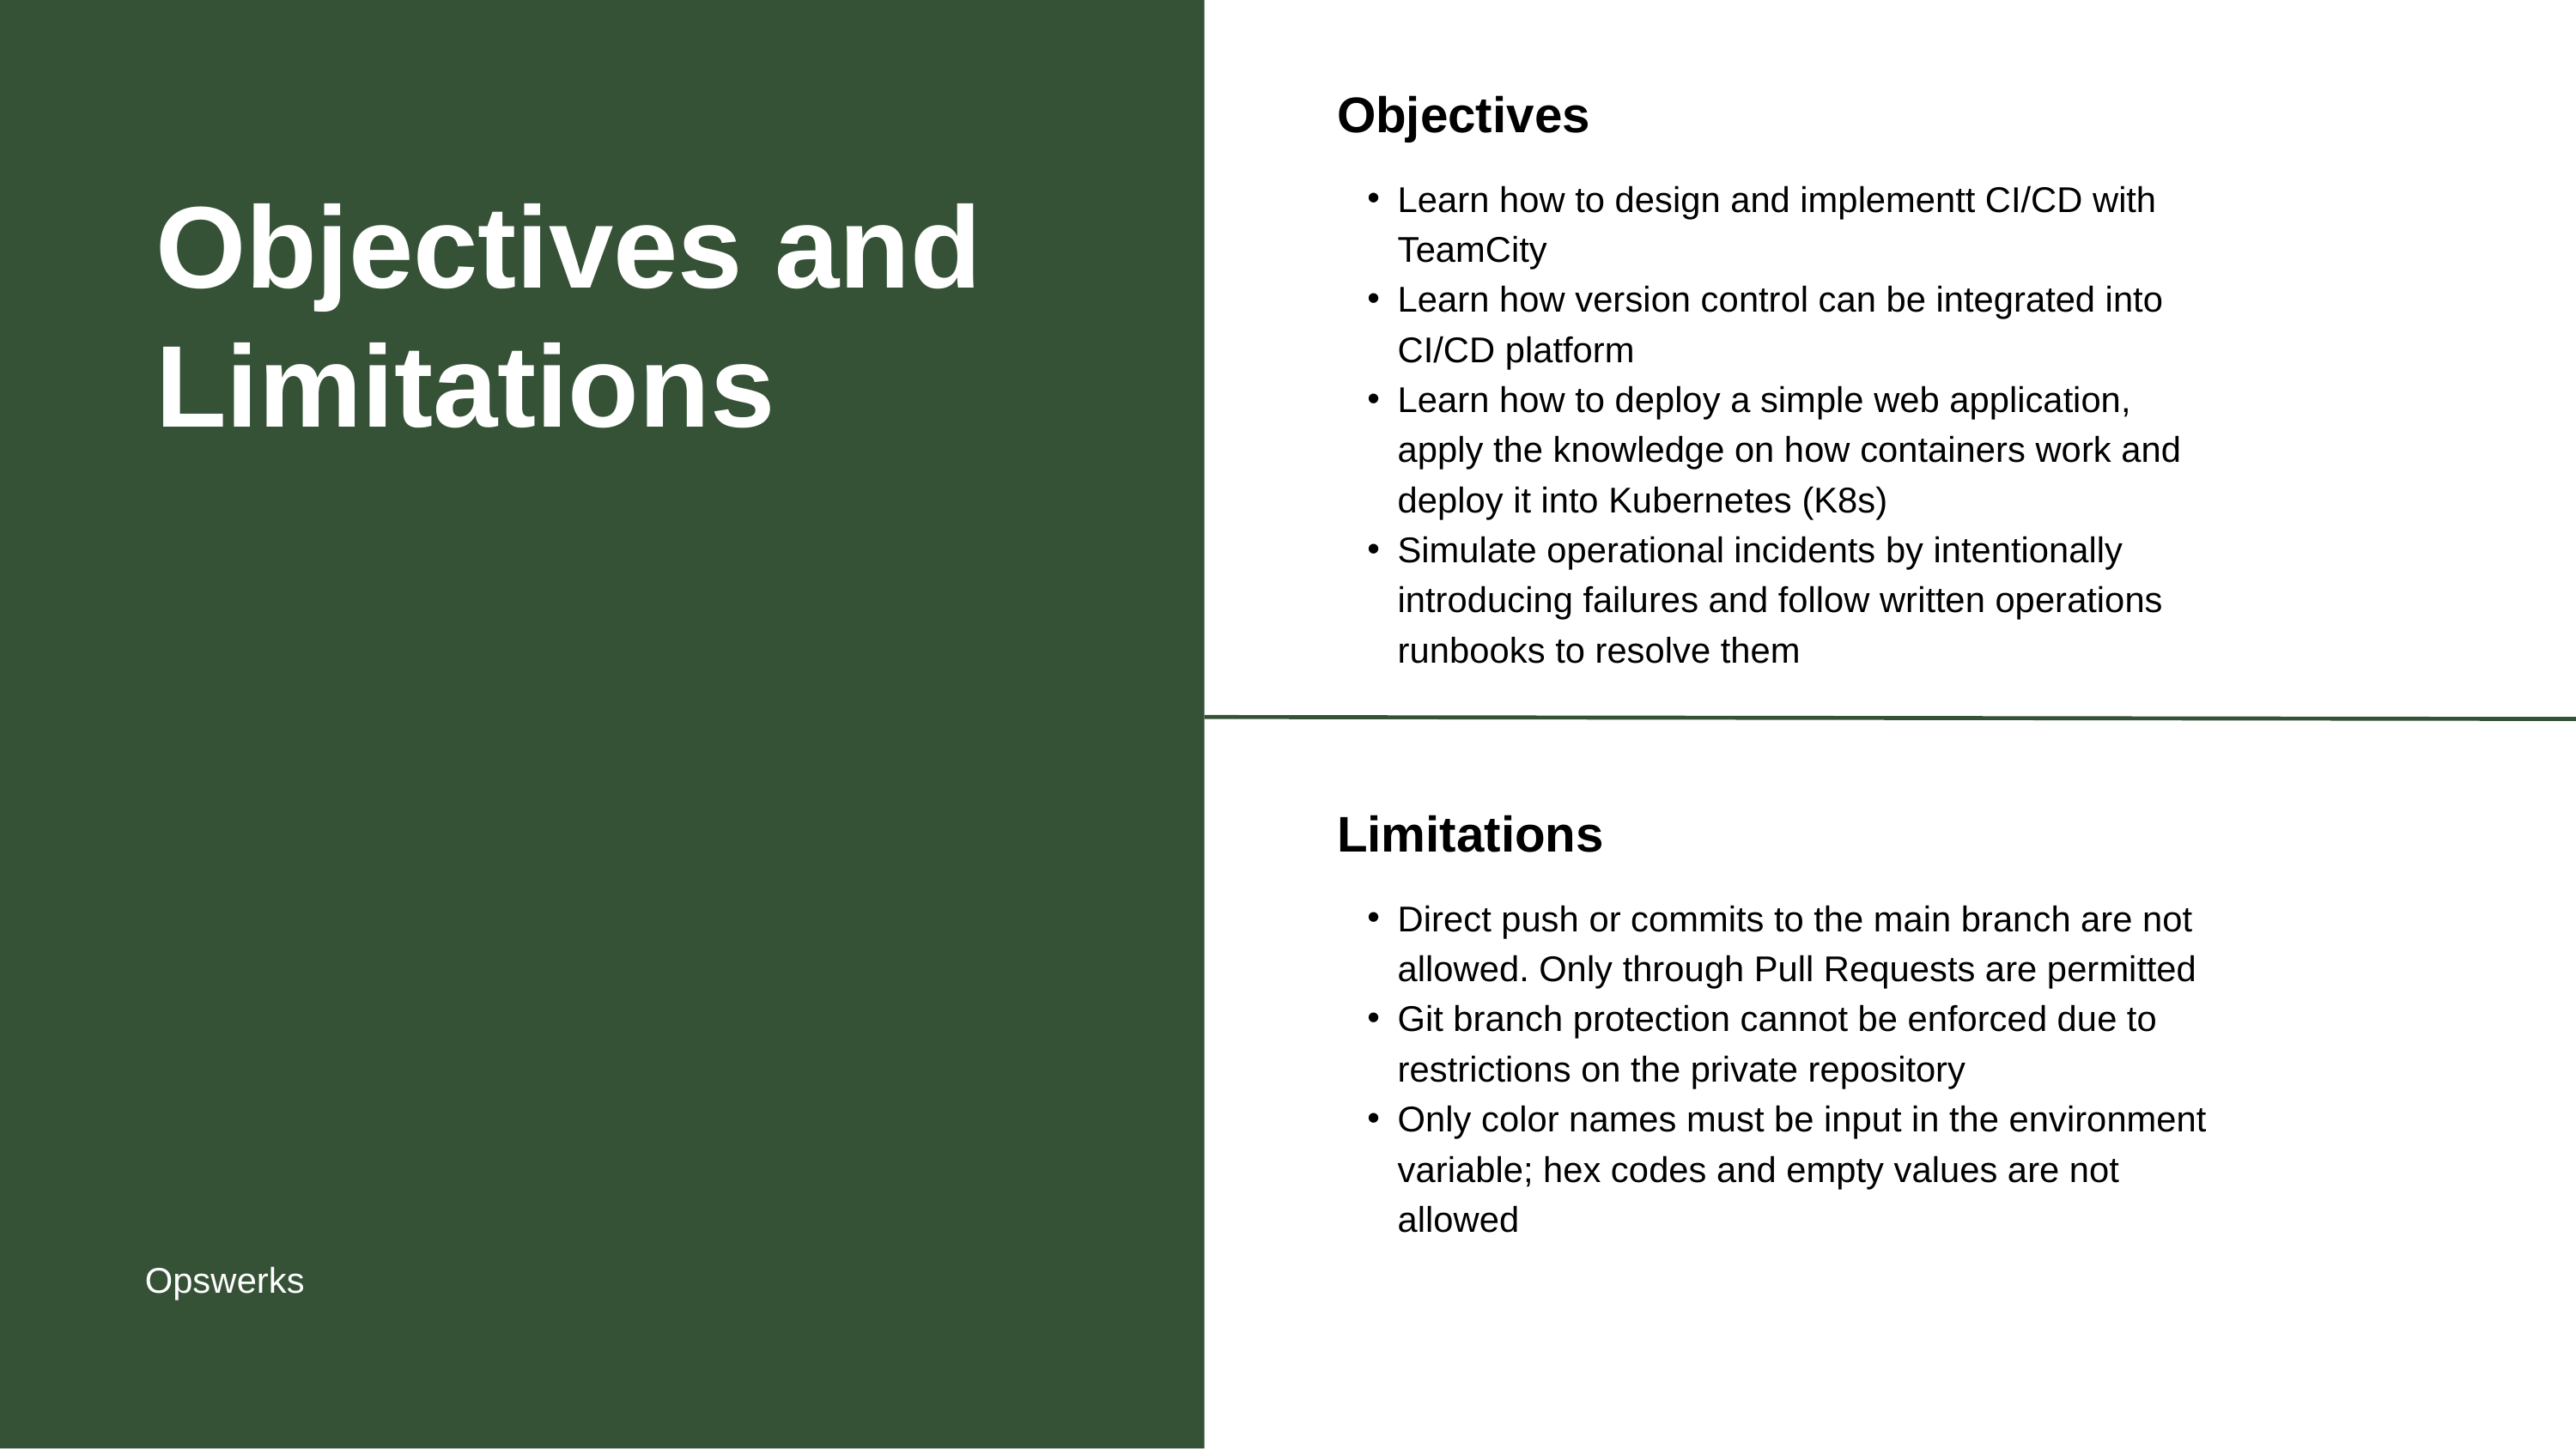

Objectives
Learn how to design and implementt CI/CD with TeamCity
Learn how version control can be integrated into CI/CD platform
Learn how to deploy a simple web application, apply the knowledge on how containers work and deploy it into Kubernetes (K8s)
Simulate operational incidents by intentionally introducing failures and follow written operations runbooks to resolve them
Objectives and Limitations

Limitations
Direct push or commits to the main branch are not allowed. Only through Pull Requests are permitted
Git branch protection cannot be enforced due to restrictions on the private repository
Only color names must be input in the environment variable; hex codes and empty values are not allowed
Opswerks